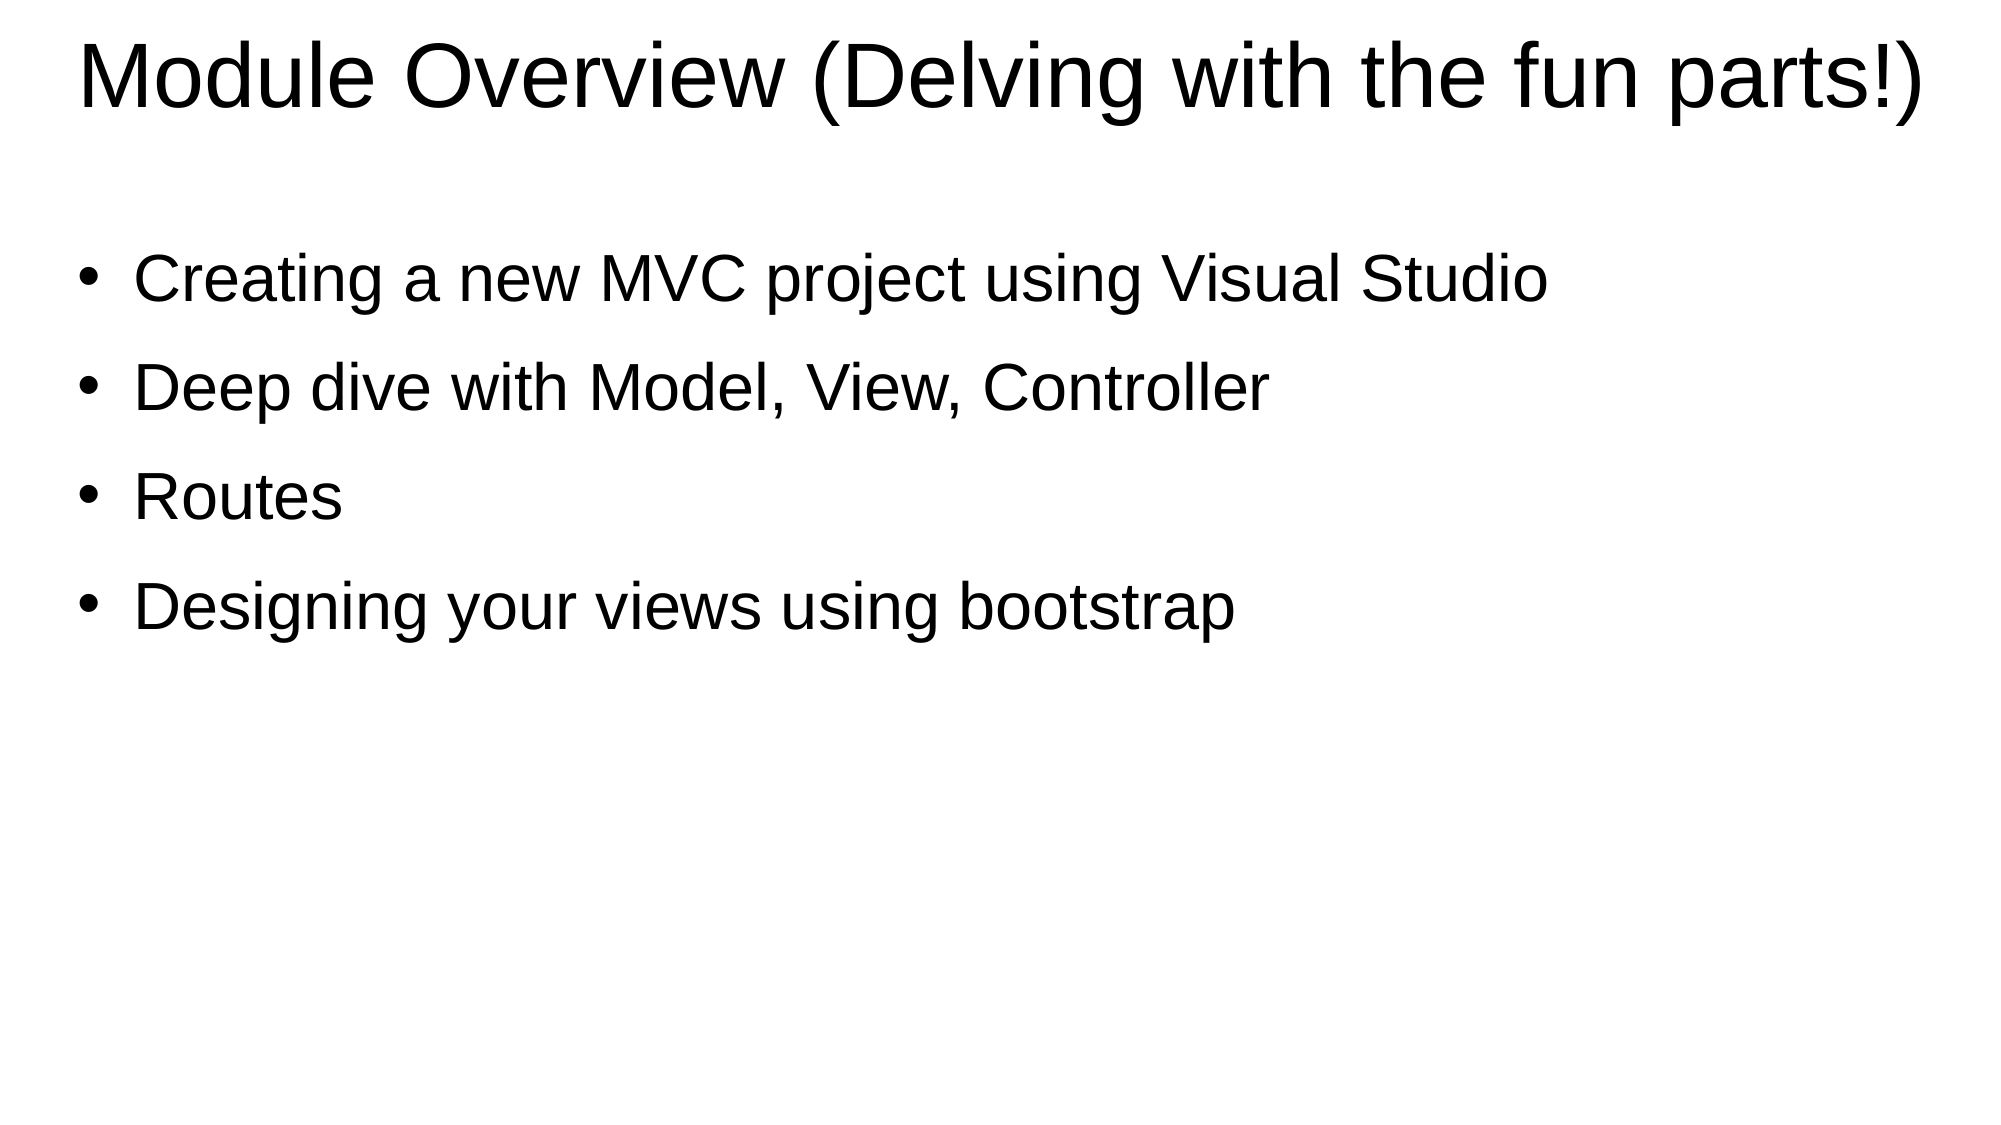

# Module Overview (Delving with the fun parts!)
Creating a new MVC project using Visual Studio
Deep dive with Model, View, Controller
Routes
Designing your views using bootstrap